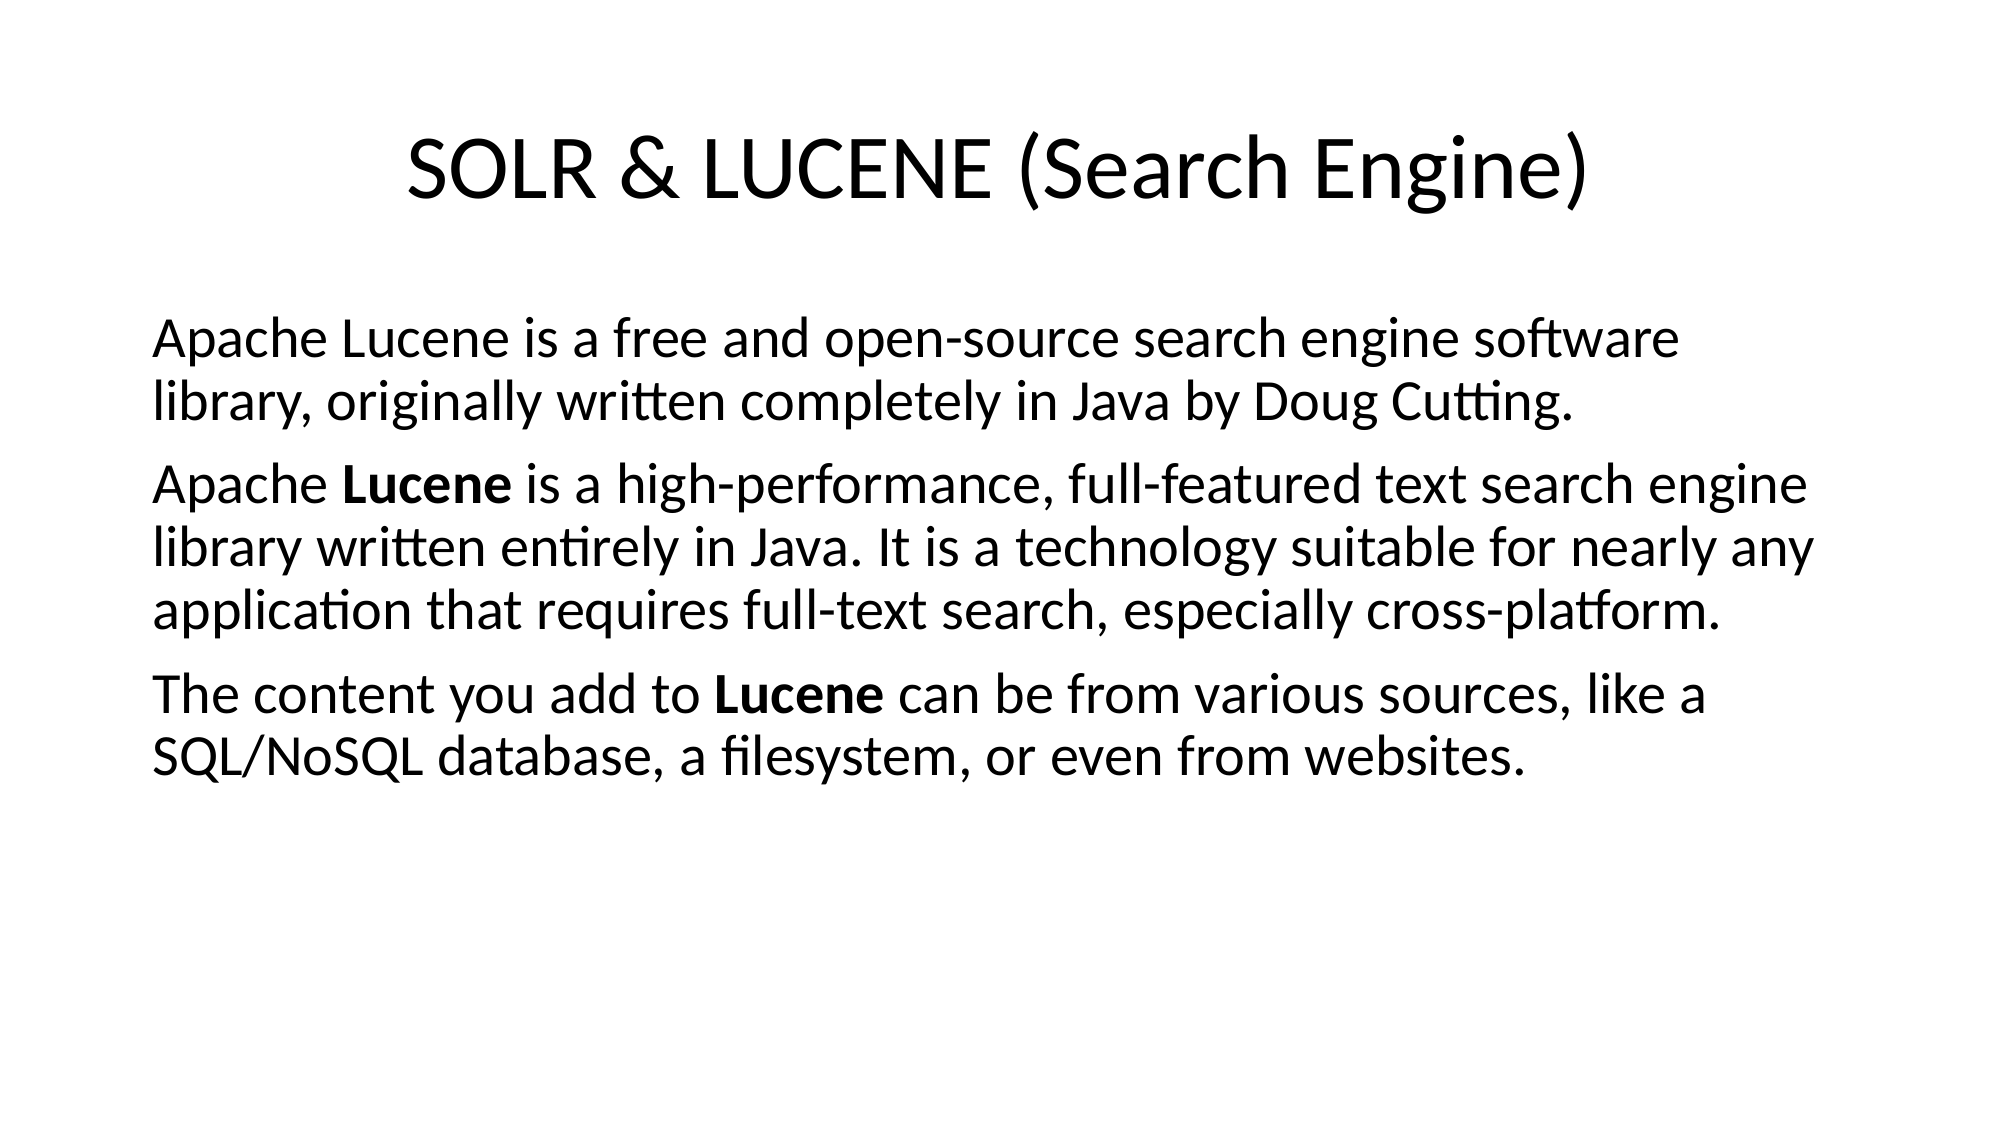

# SOLR & LUCENE (Search Engine)
Apache Lucene is a free and open-source search engine software library, originally written completely in Java by Doug Cutting.
Apache Lucene is a high-performance, full-featured text search engine library written entirely in Java. It is a technology suitable for nearly any application that requires full-text search, especially cross-platform.
The content you add to Lucene can be from various sources, like a SQL/NoSQL database, a filesystem, or even from websites.